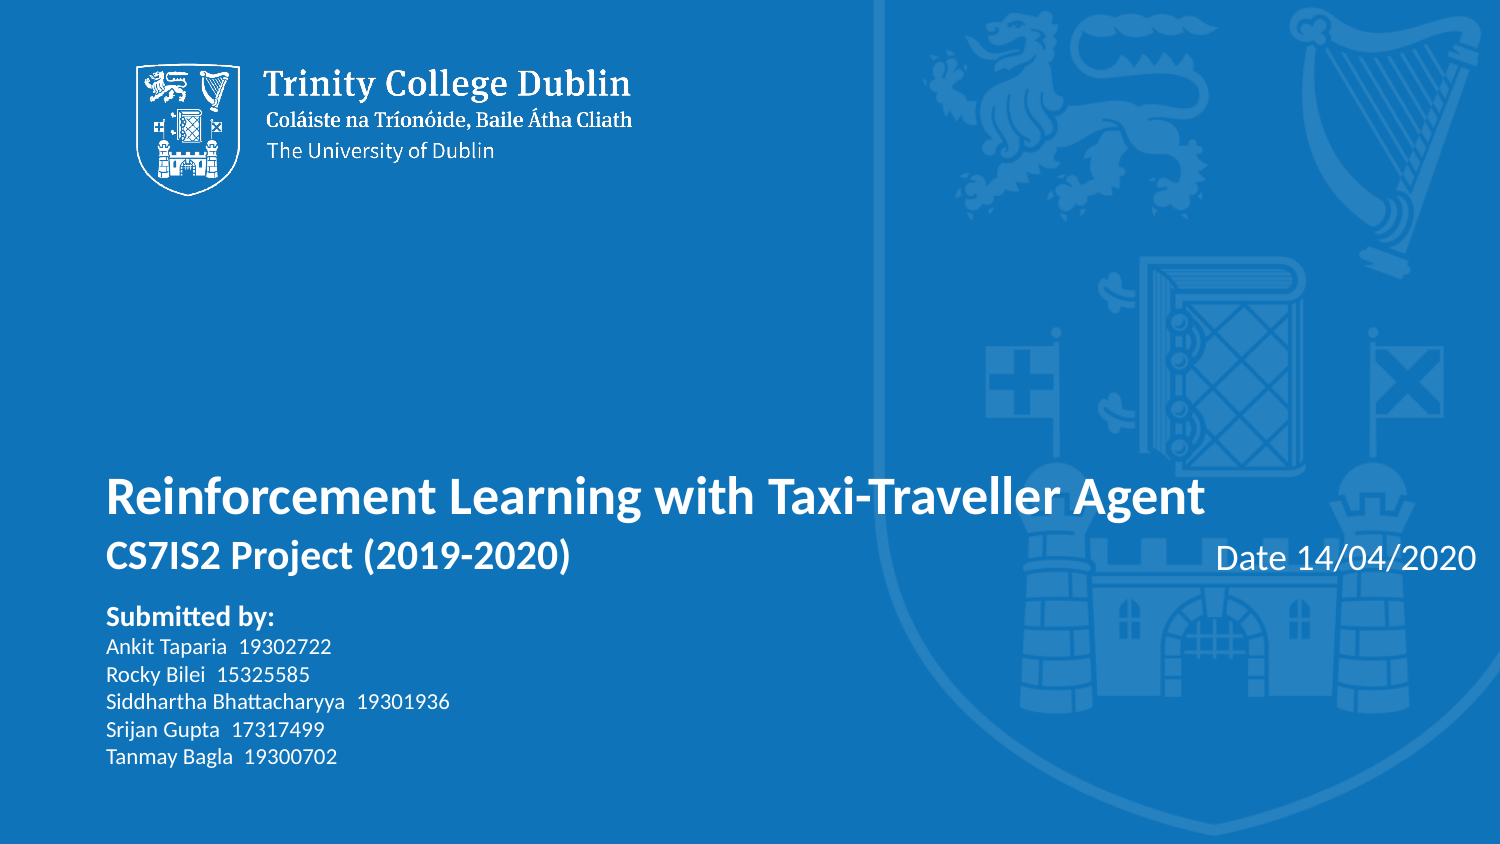

# Reinforcement Learning with Taxi-Traveller Agent
Date 14/04/2020
CS7IS2 Project (2019-2020)

Submitted by:
Ankit Taparia  19302722
Rocky Bilei  15325585
Siddhartha Bhattacharyya  19301936
Srijan Gupta  17317499
Tanmay Bagla  19300702